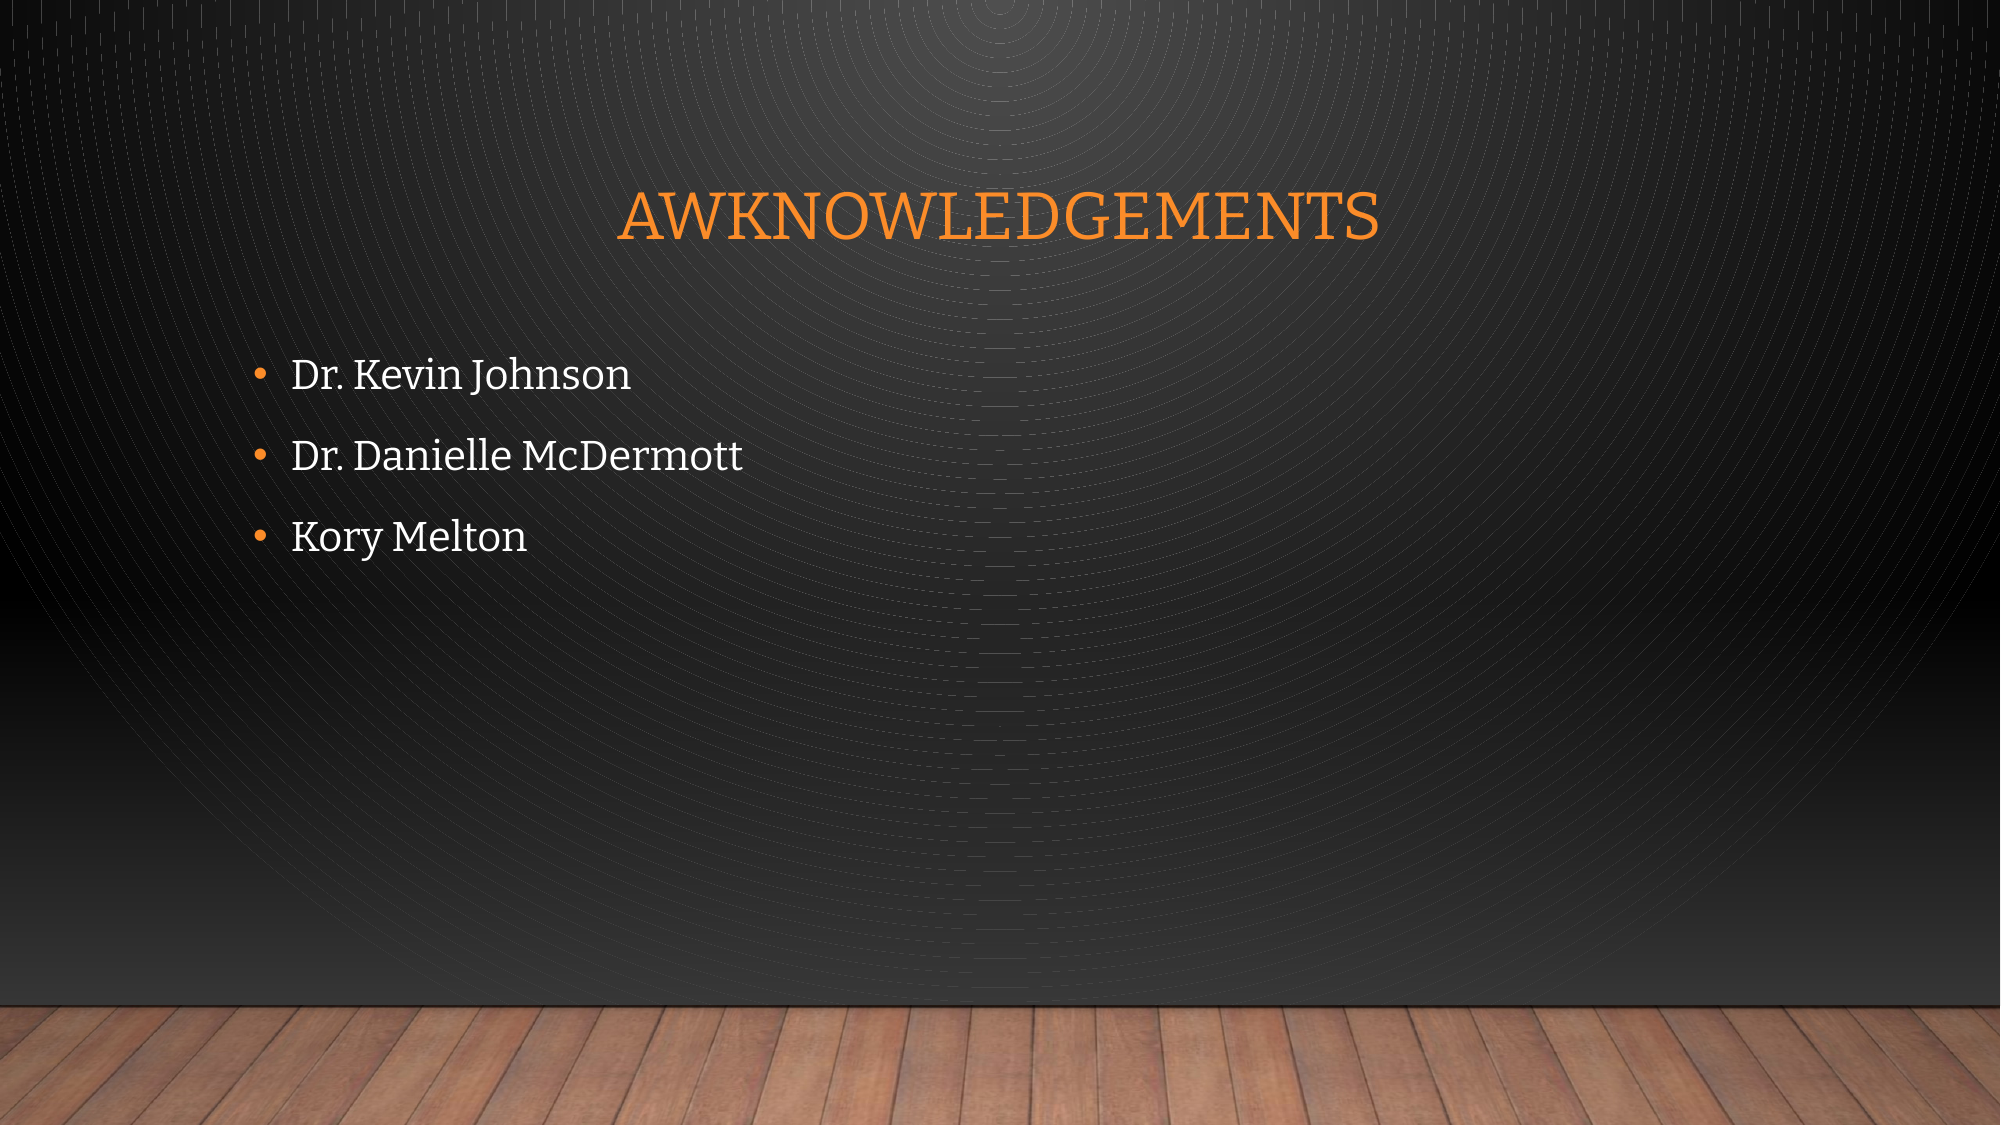

# Awknowledgements
Dr. Kevin Johnson
Dr. Danielle McDermott
Kory Melton